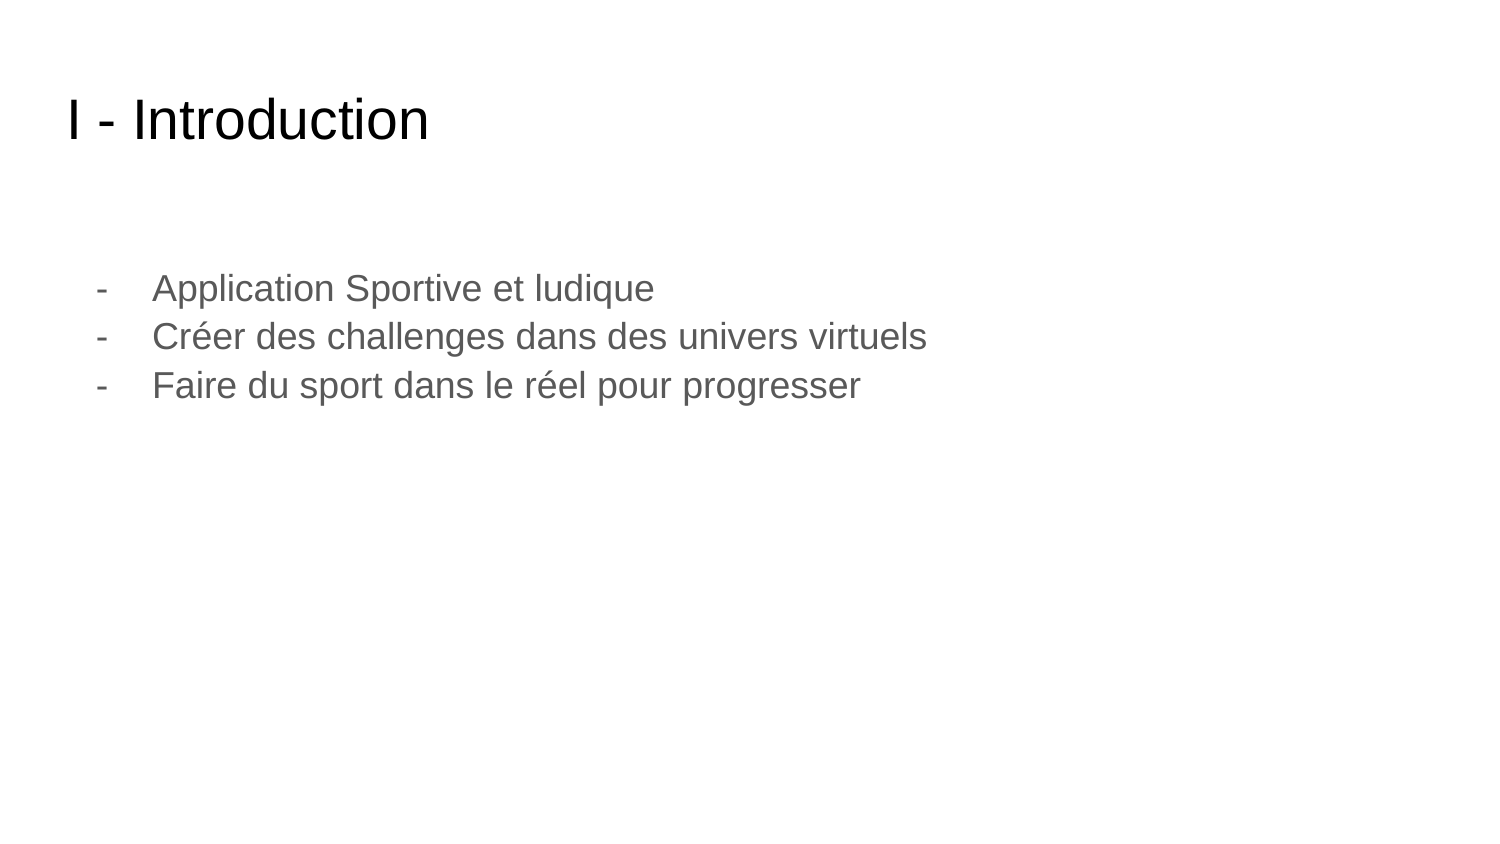

# I - Introduction

Application Sportive et ludique
Créer des challenges dans des univers virtuels
Faire du sport dans le réel pour progresser